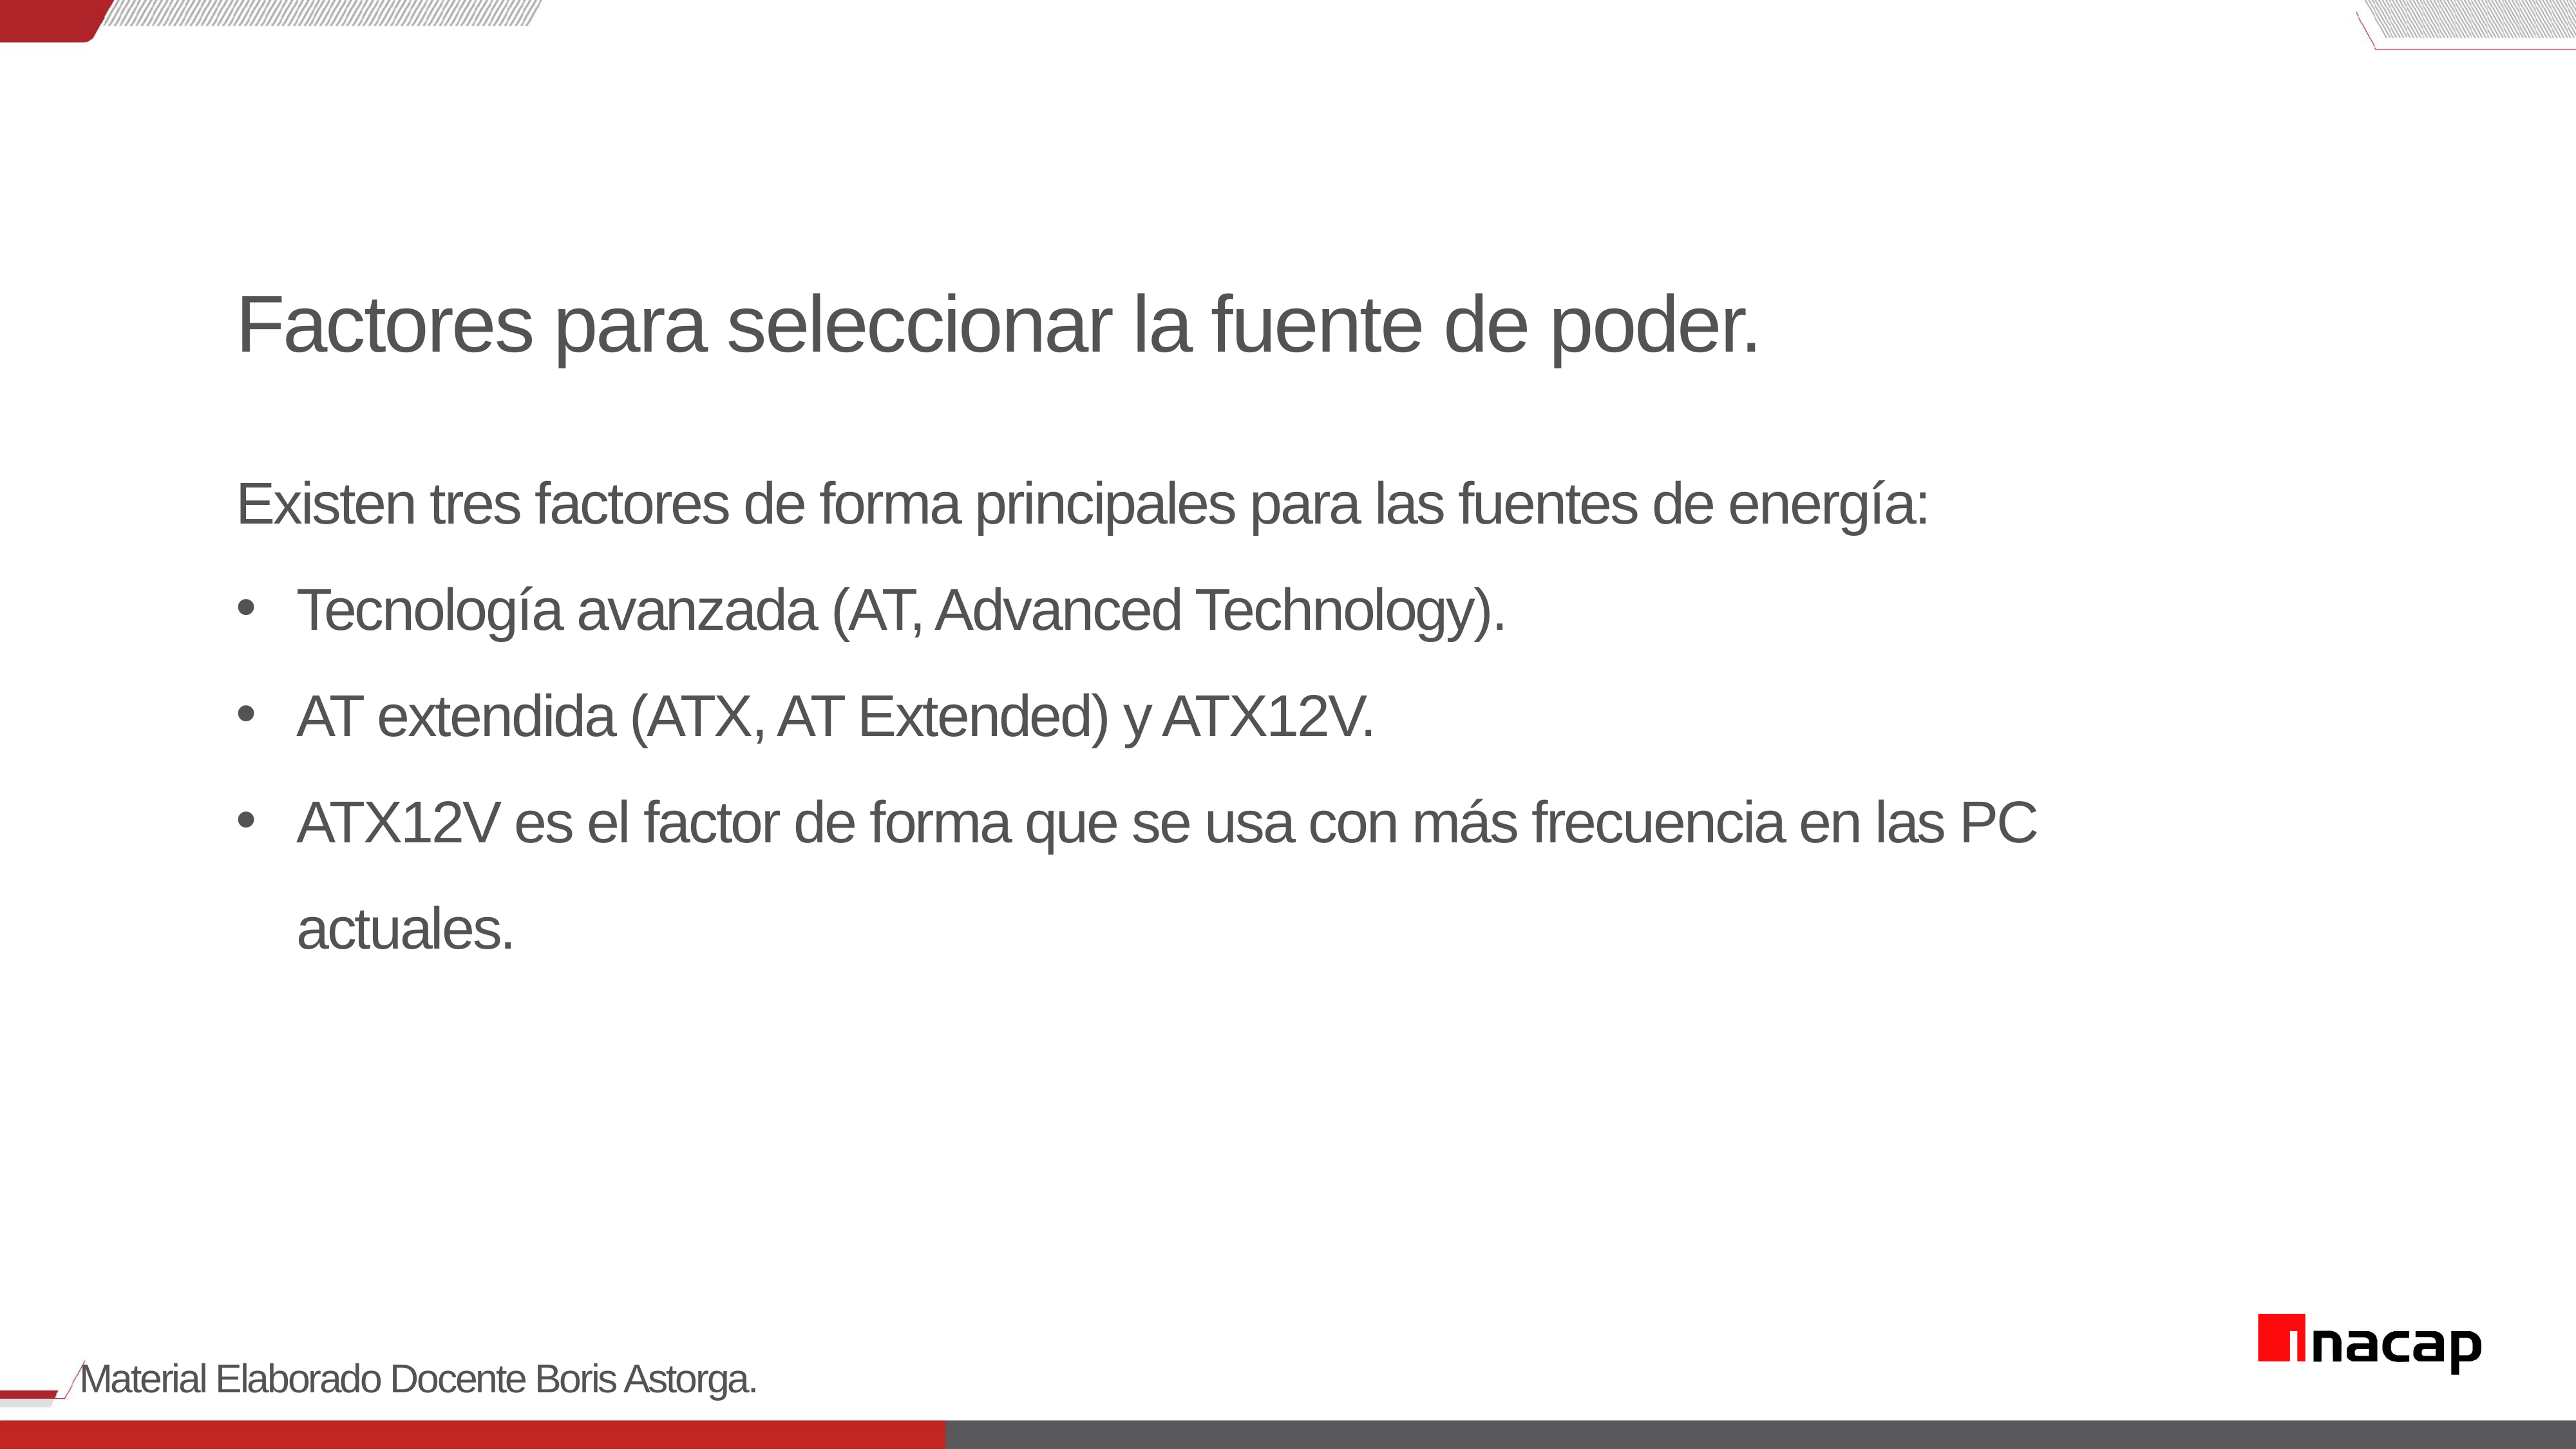

Factores para seleccionar la fuente de poder.

Existen tres factores de forma principales para las fuentes de energía:
Tecnología avanzada (AT, Advanced Technology).
AT extendida (ATX, AT Extended) y ATX12V.
ATX12V es el factor de forma que se usa con más frecuencia en las PC actuales.
Material Elaborado Docente Boris Astorga.